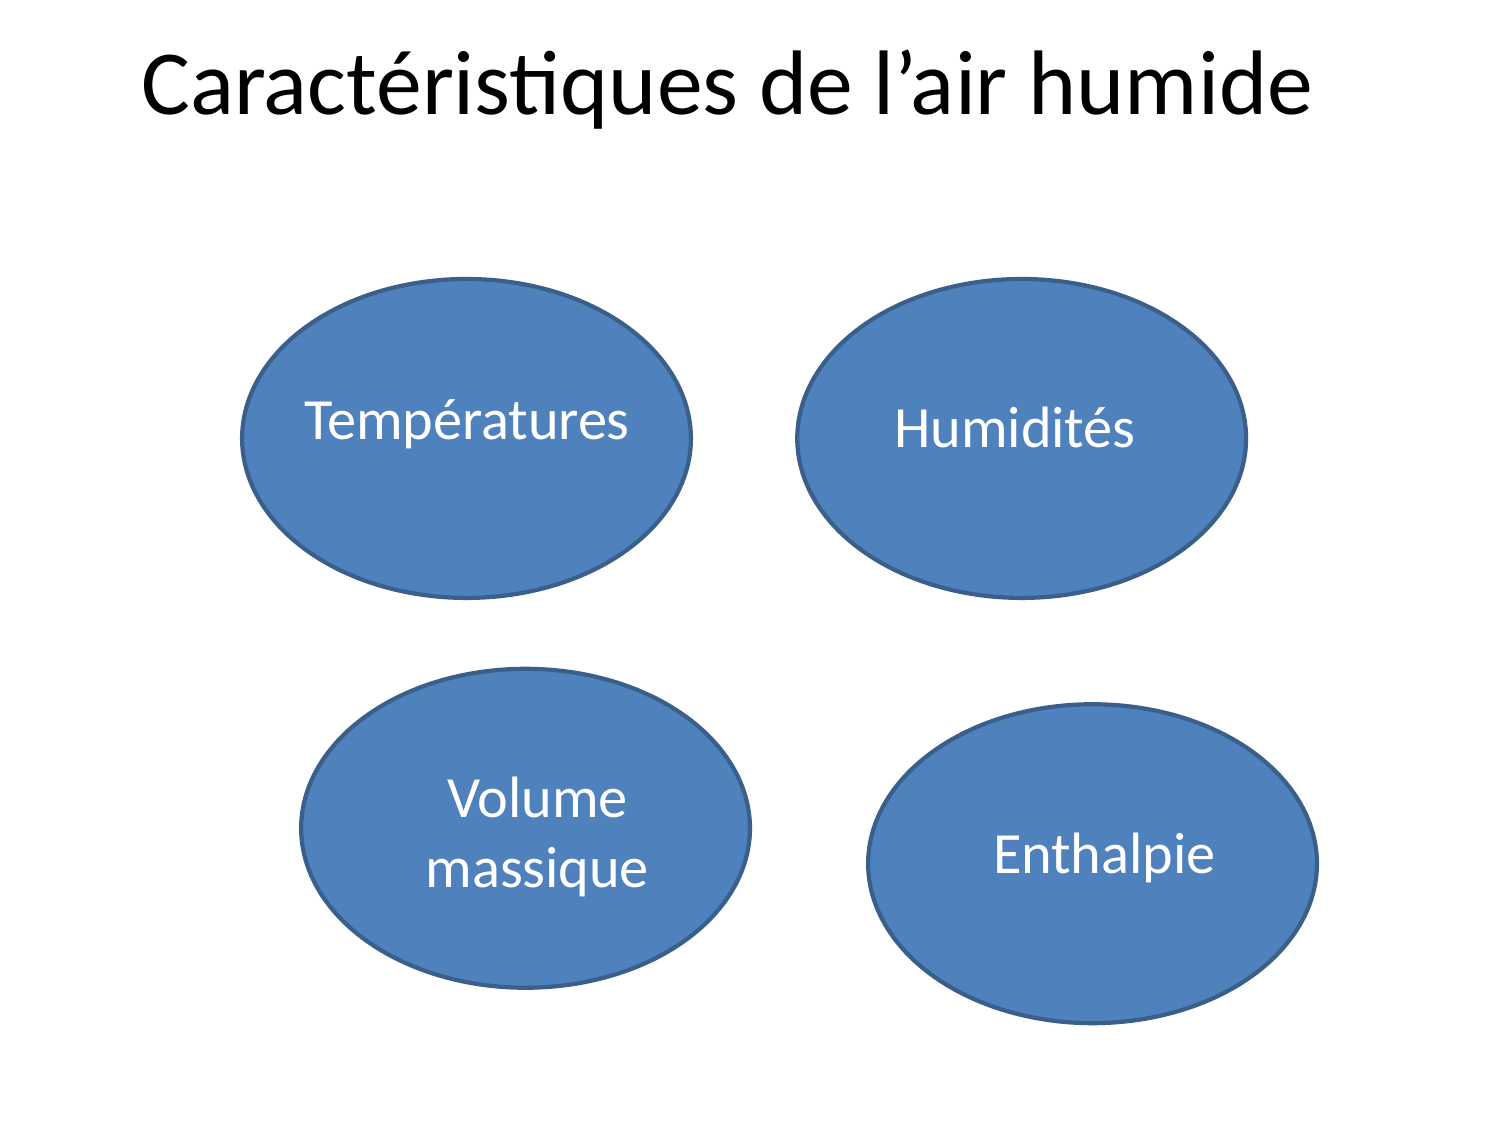

Caractéristiques de l’air humide

Températures

Humidités

Volume massique

Enthalpie